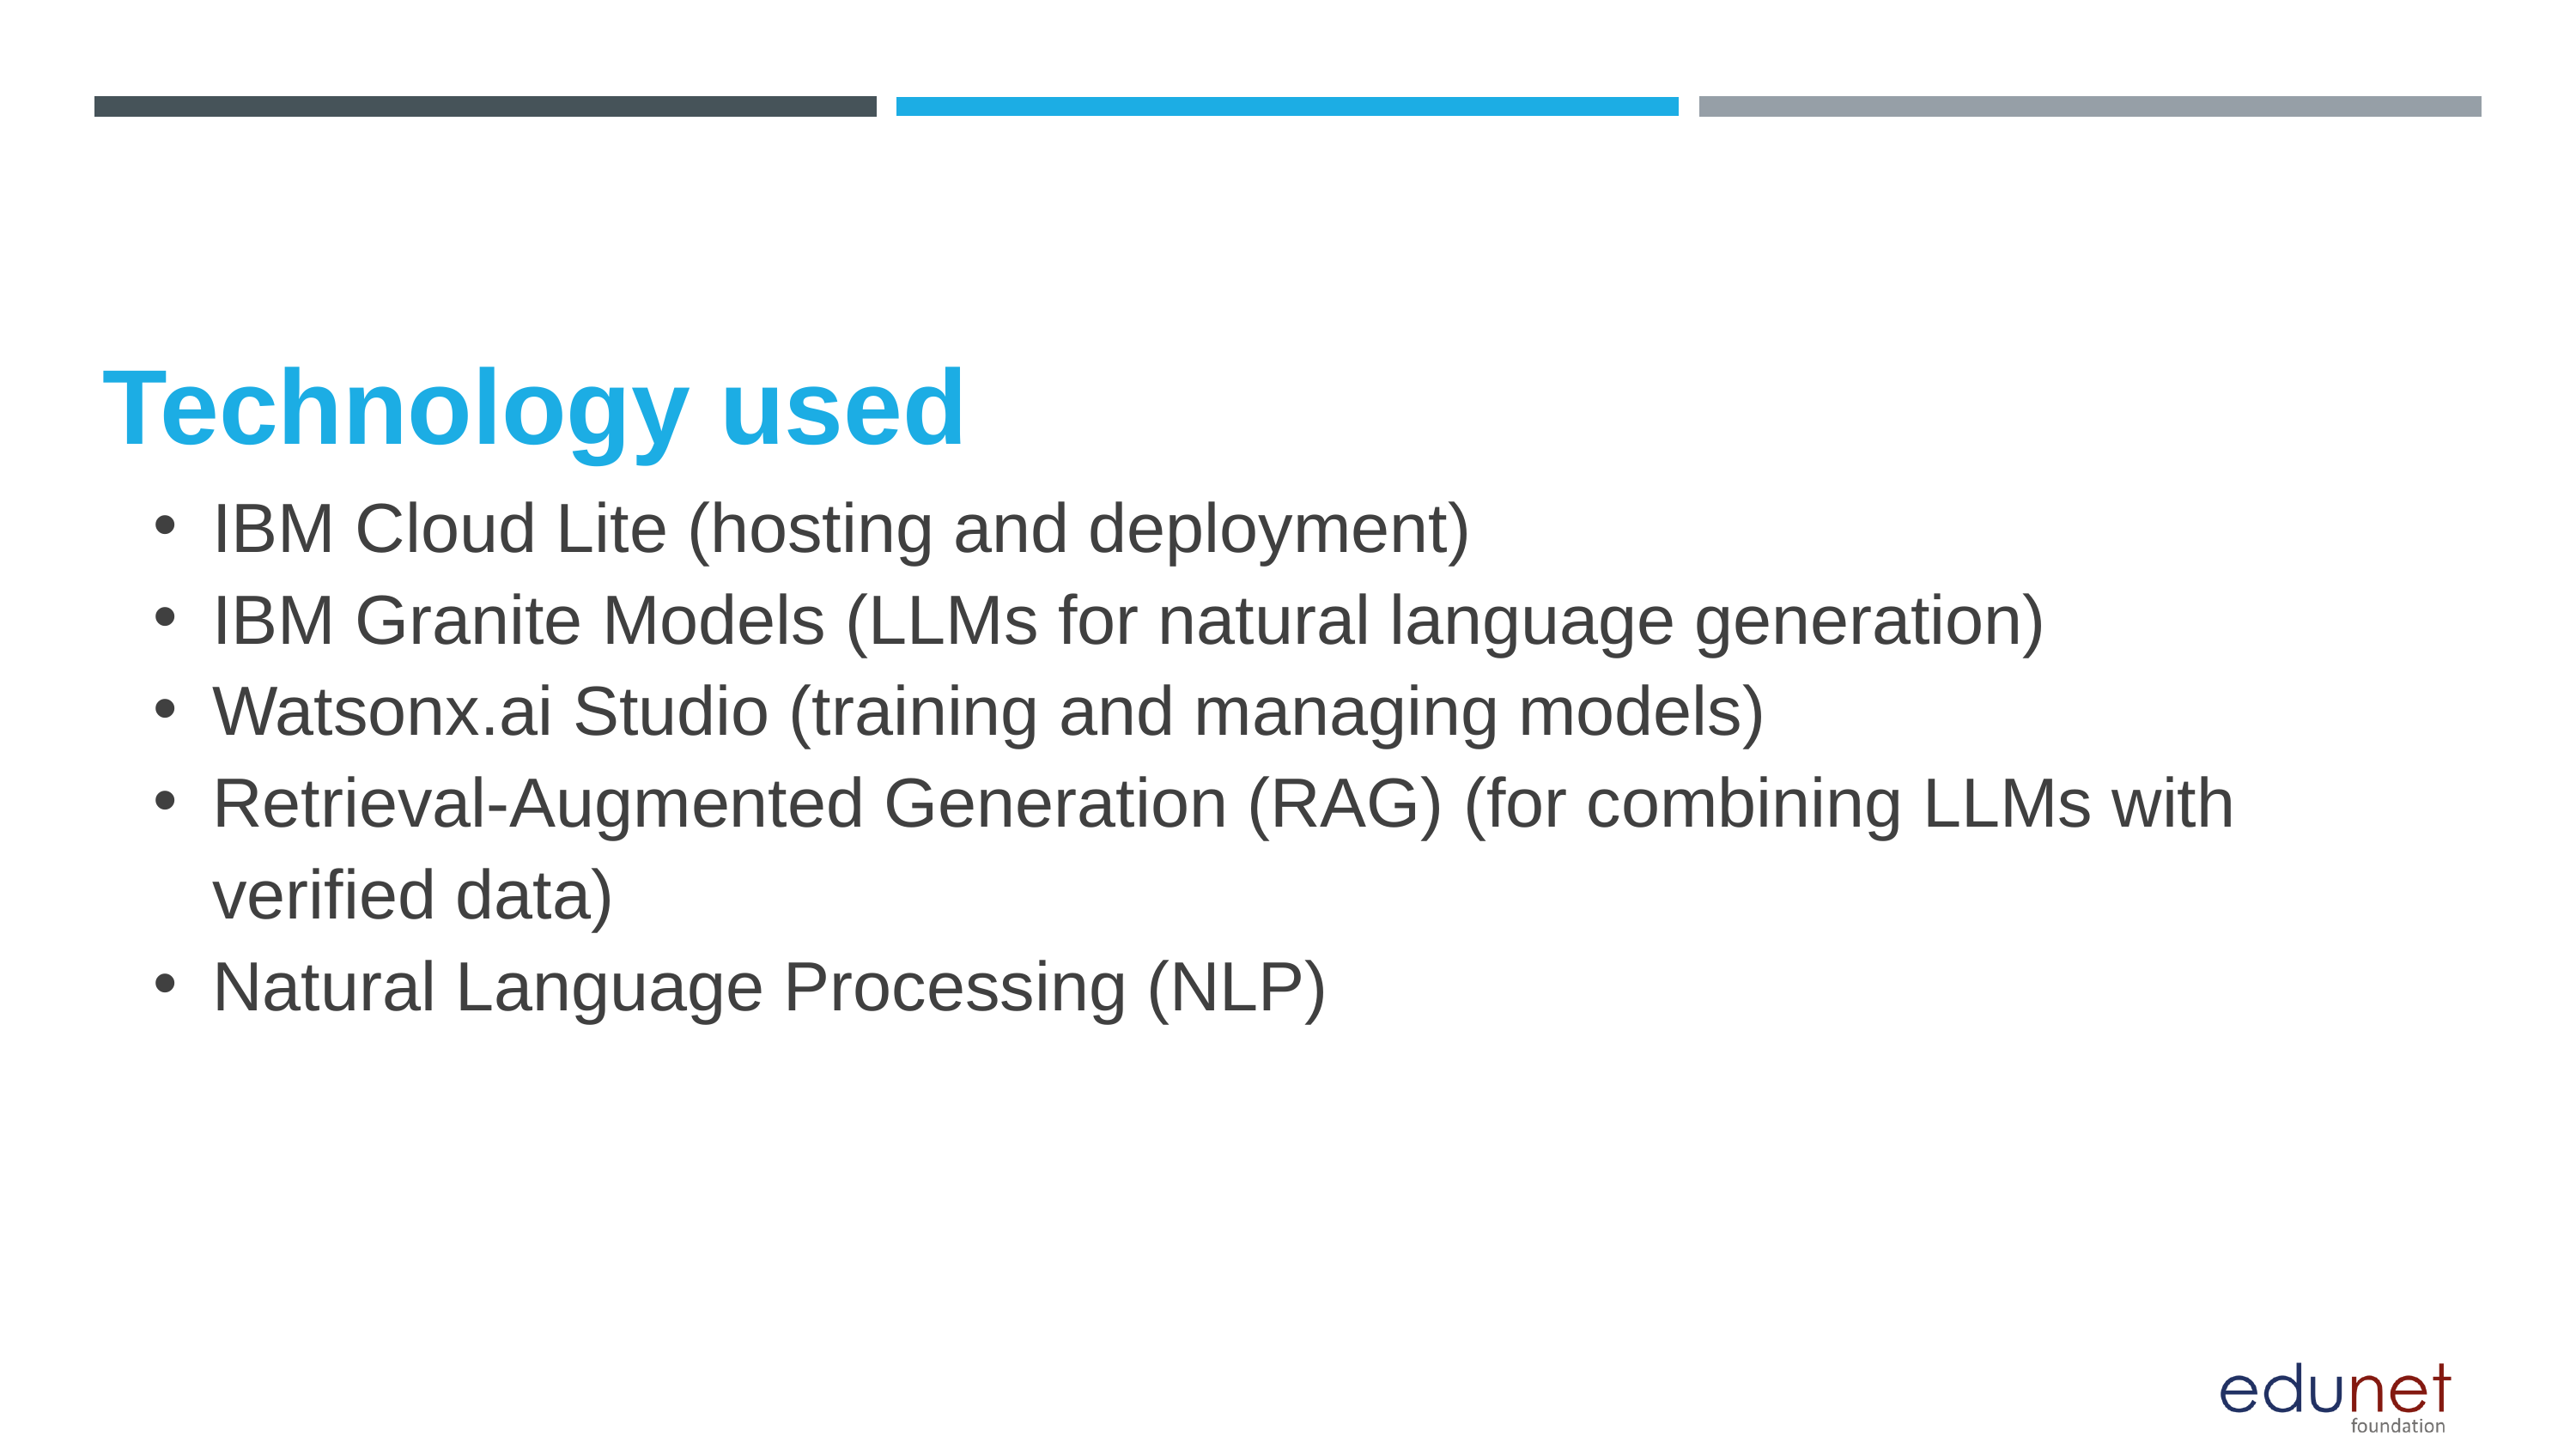

Technology used

IBM Cloud Lite (hosting and deployment)
IBM Granite Models (LLMs for natural language generation)
Watsonx.ai Studio (training and managing models)
Retrieval-Augmented Generation (RAG) (for combining LLMs with verified data)
Natural Language Processing (NLP)